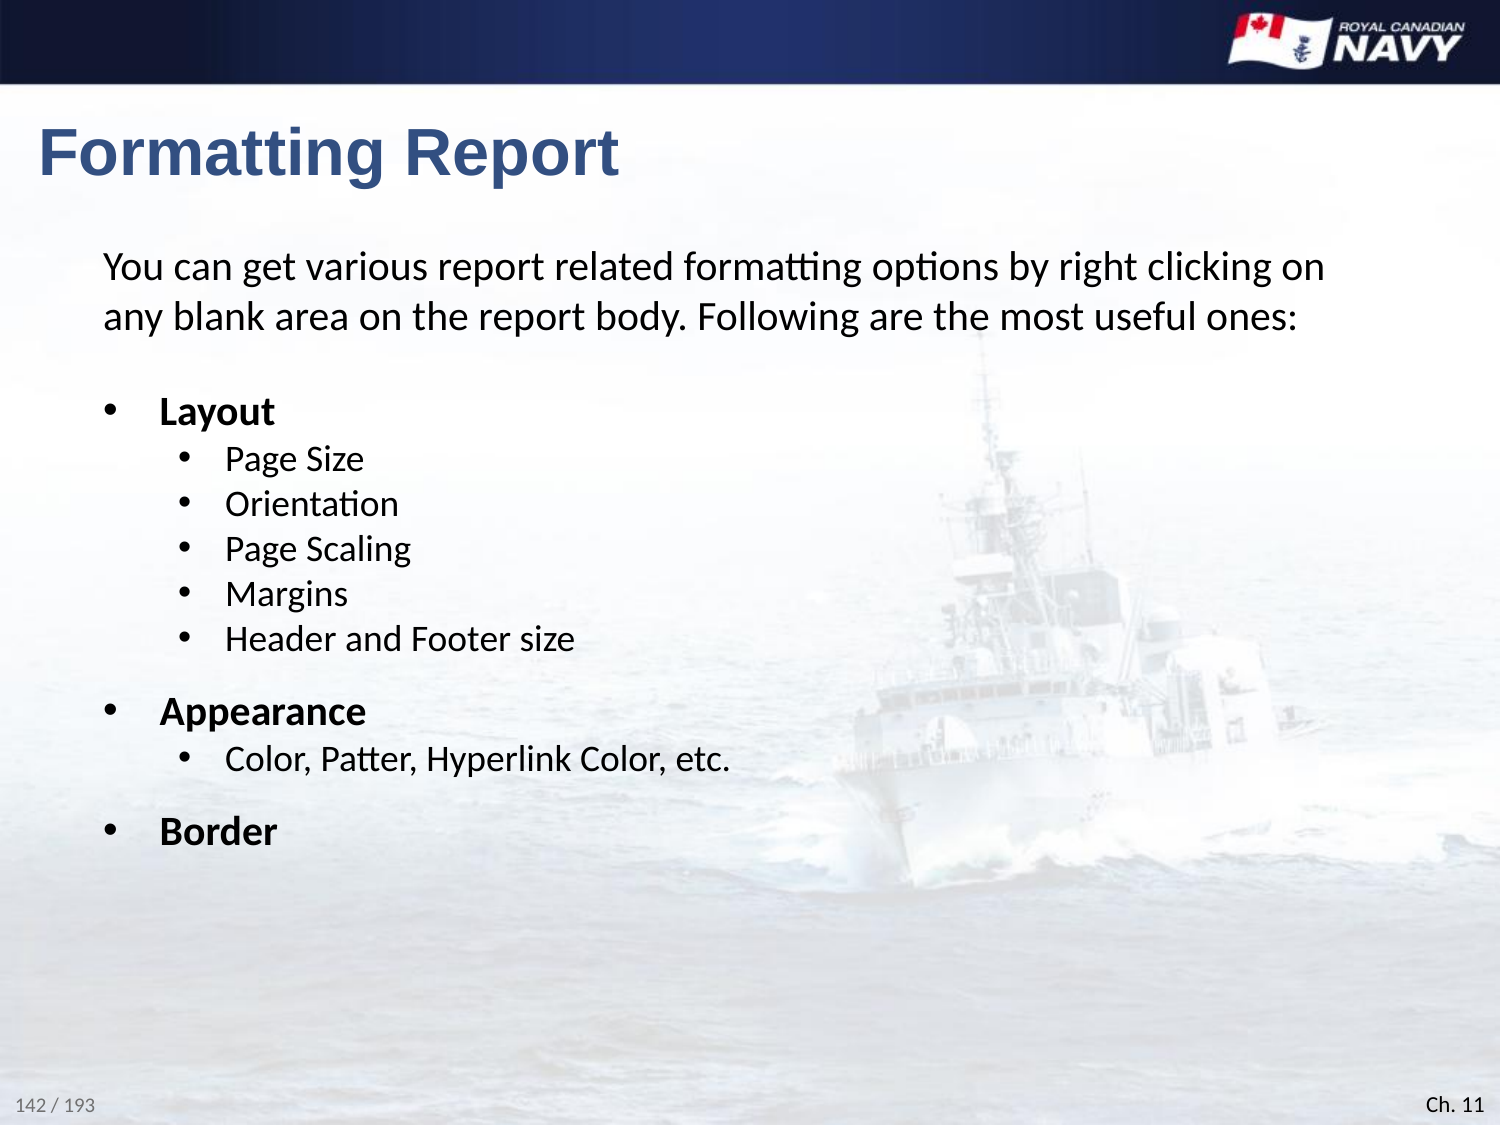

# Formatting Report
You can get various report related formatting options by right clicking on any blank area on the report body. Following are the most useful ones:

Layout
Page Size
Orientation
Page Scaling
Margins
Header and Footer size
Appearance
Color, Patter, Hyperlink Color, etc.
Border
Ch. 11
142 / 193